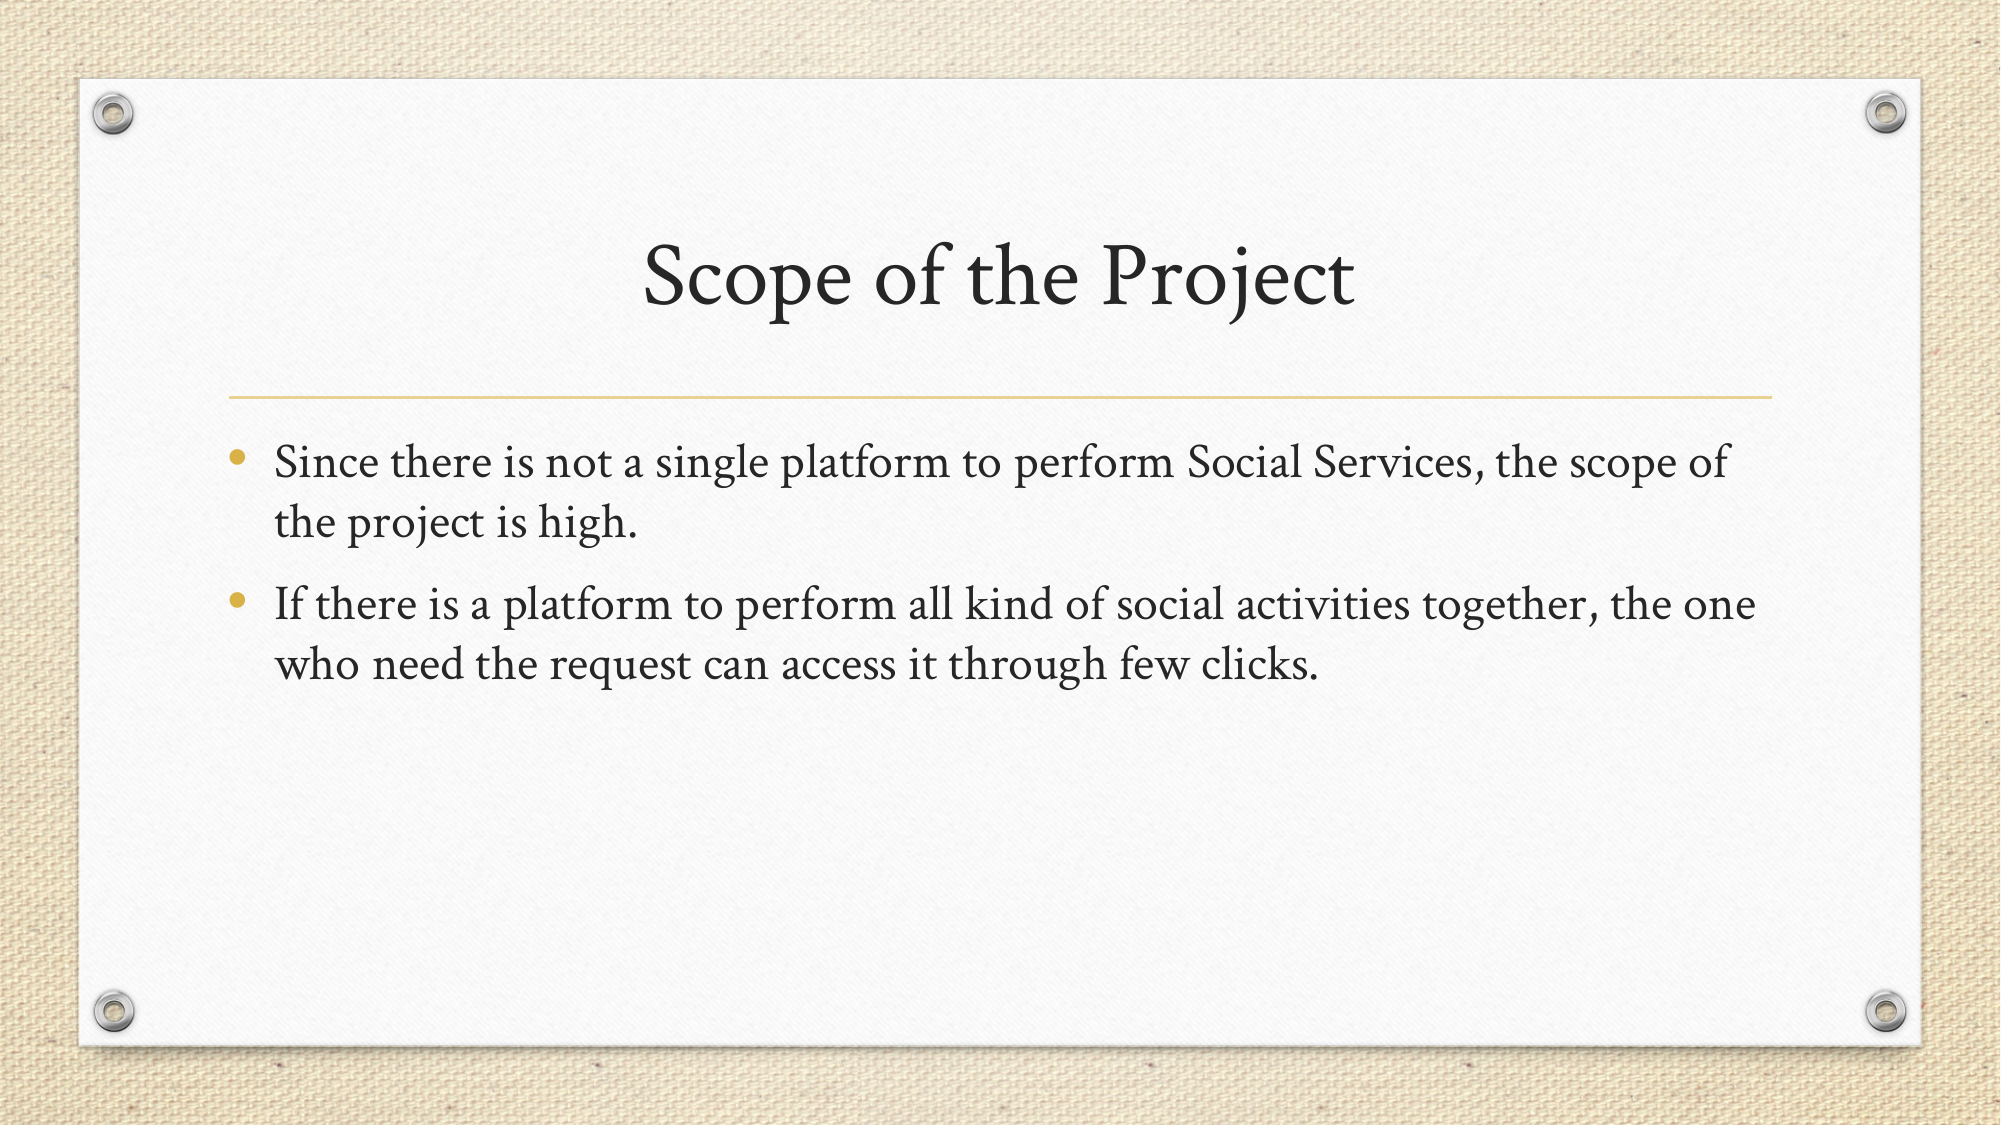

# Scope of the Project
Since there is not a single platform to perform Social Services, the scope of the project is high.
If there is a platform to perform all kind of social activities together, the one who need the request can access it through few clicks.